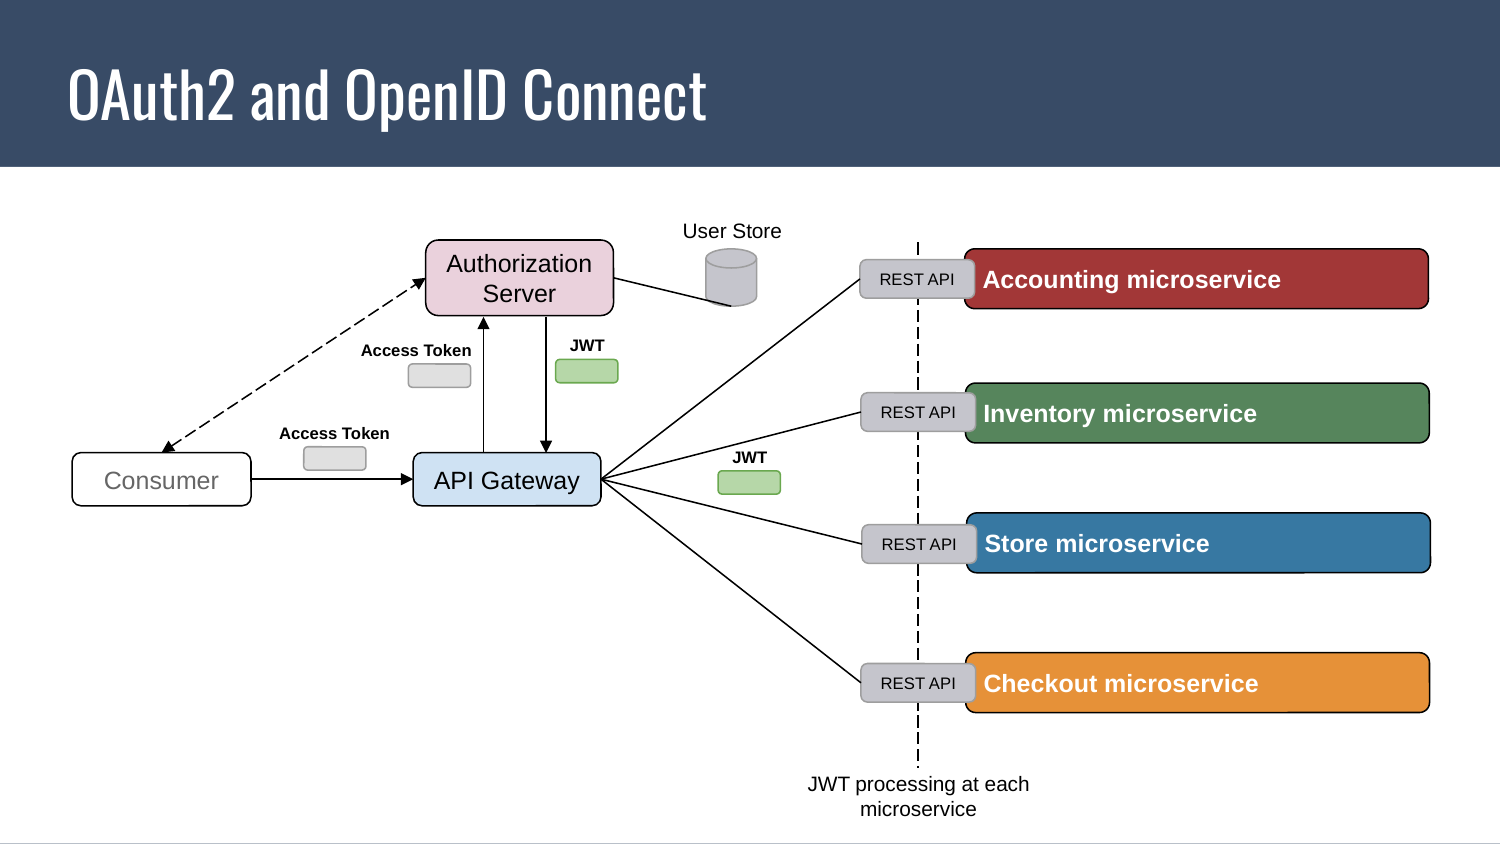

# OAuth2 and OpenID Connect

User Store
Authorization
Server
Accounting microservice
REST API

JWT
Access Token

Inventory microservice
REST API
Access Token
JWT

Consumer
API Gateway

Store microservice
REST API
Checkout microservice
REST API
JWT processing at each microservice